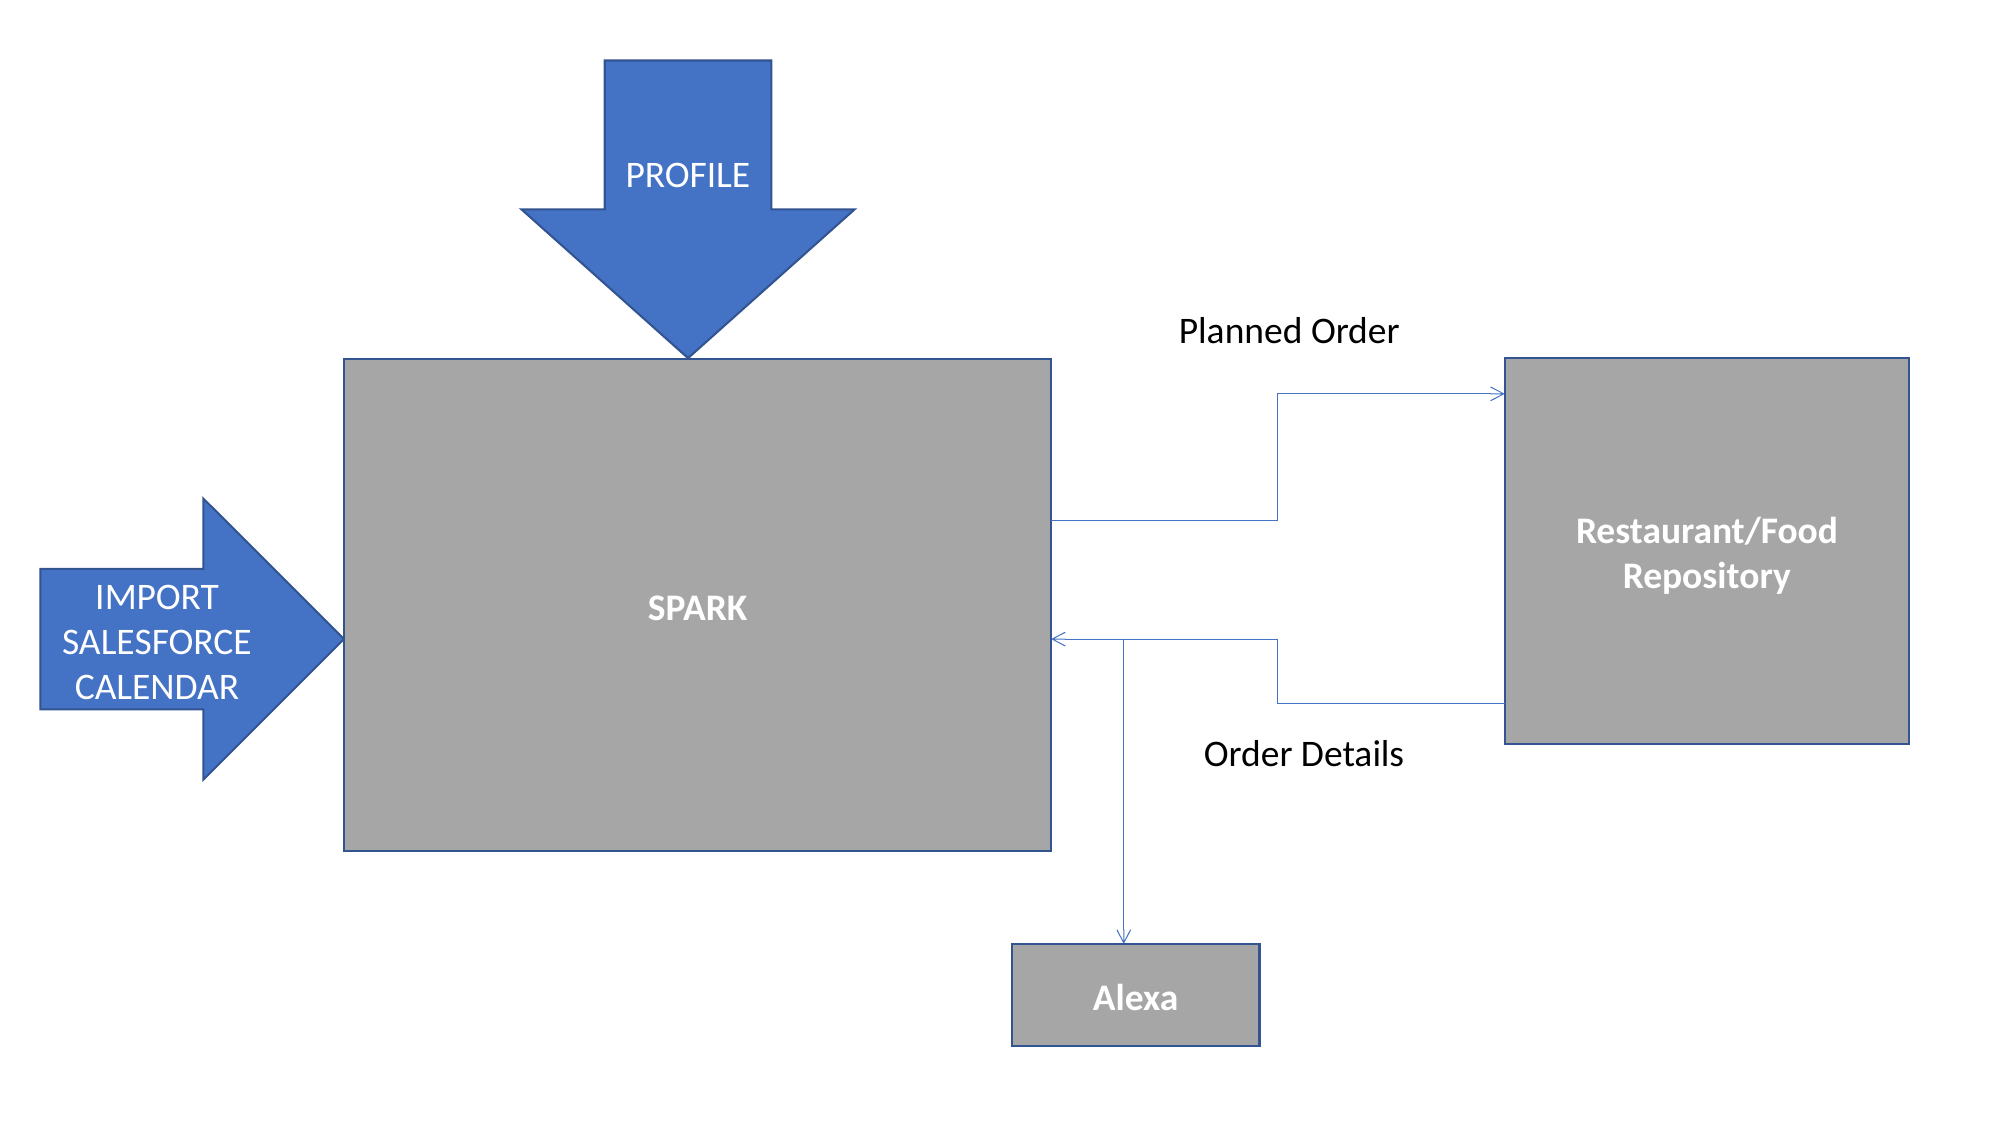

PROFILE
Planned Order
Restaurant/Food Repository
SPARK
IMPORT SALESFORCE CALENDAR
Order Details
Alexa